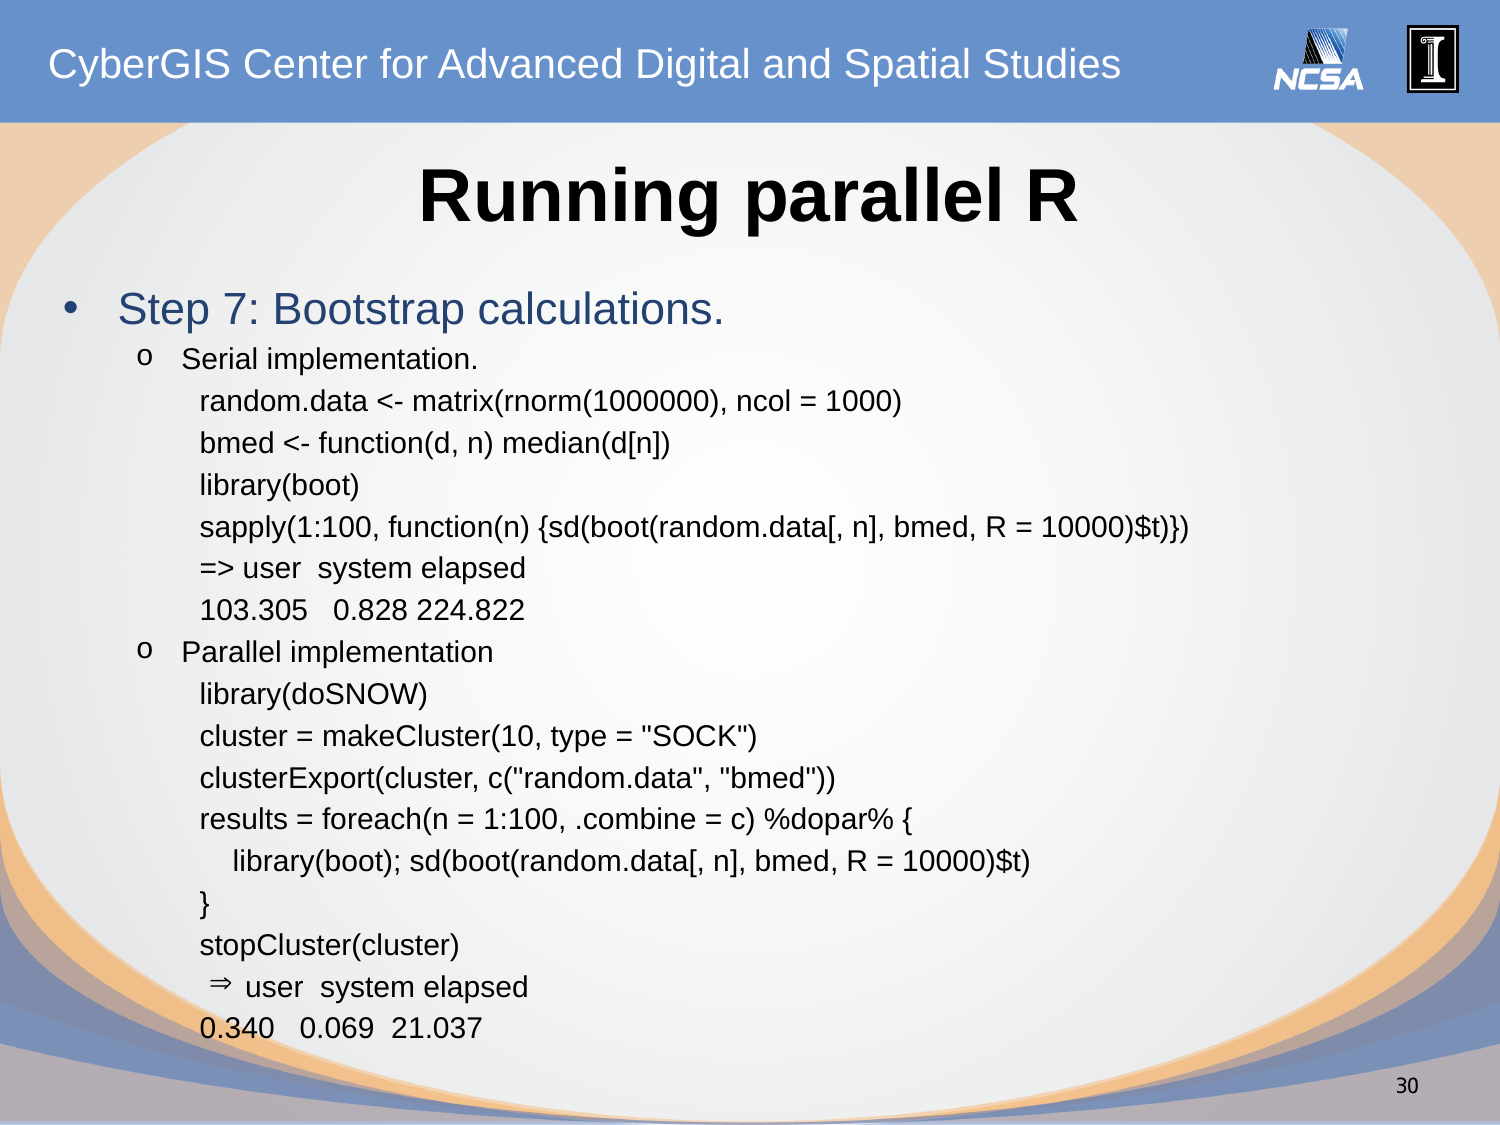

# Running parallel R
Step 7: Bootstrap calculations.
Serial implementation.
random.data <- matrix(rnorm(1000000), ncol = 1000)
bmed <- function(d, n) median(d[n])
library(boot)
sapply(1:100, function(n) {sd(boot(random.data[, n], bmed, R = 10000)$t)})
=> user  system elapsed
103.305   0.828 224.822
Parallel implementation
library(doSNOW)
cluster = makeCluster(10, type = "SOCK")
clusterExport(cluster, c("random.data", "bmed"))
results = foreach(n = 1:100, .combine = c) %dopar% {
    library(boot); sd(boot(random.data[, n], bmed, R = 10000)$t)
}
stopCluster(cluster)
user  system elapsed
0.340   0.069  21.037

30